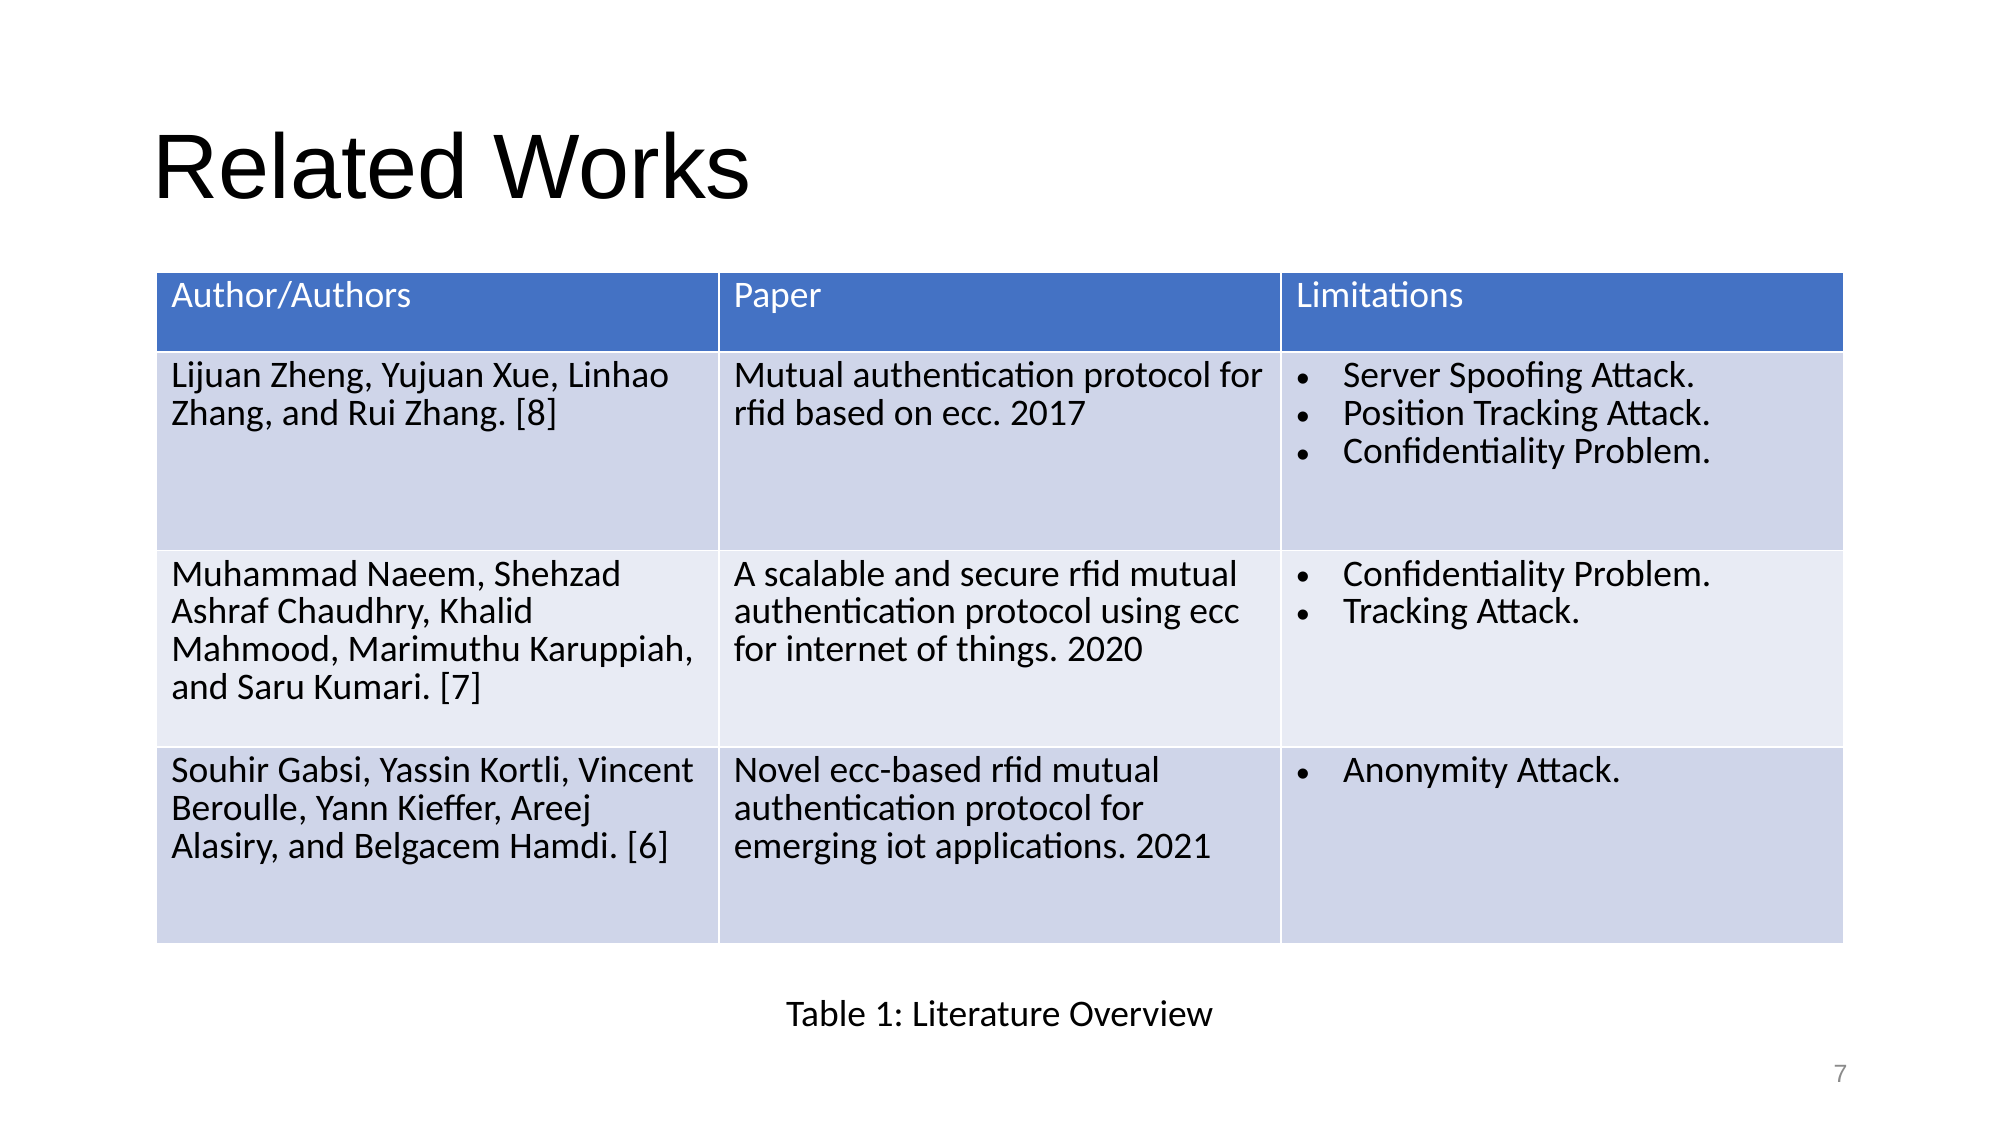

# Related Works
| Author/Authors | Paper | Limitations |
| --- | --- | --- |
| Lijuan Zheng, Yujuan Xue, Linhao Zhang, and Rui Zhang. [8] | Mutual authentication protocol for rfid based on ecc. 2017 | Server Spoofing Attack. Position Tracking Attack. Confidentiality Problem. |
| Muhammad Naeem, Shehzad Ashraf Chaudhry, Khalid Mahmood, Marimuthu Karuppiah, and Saru Kumari. [7] | A scalable and secure rfid mutual authentication protocol using ecc for internet of things. 2020 | Confidentiality Problem. Tracking Attack. |
| Souhir Gabsi, Yassin Kortli, Vincent Beroulle, Yann Kieffer, Areej Alasiry, and Belgacem Hamdi. [6] | Novel ecc-based rfid mutual authentication protocol for emerging iot applications. 2021 | Anonymity Attack. |
Table 1: Literature Overview
7